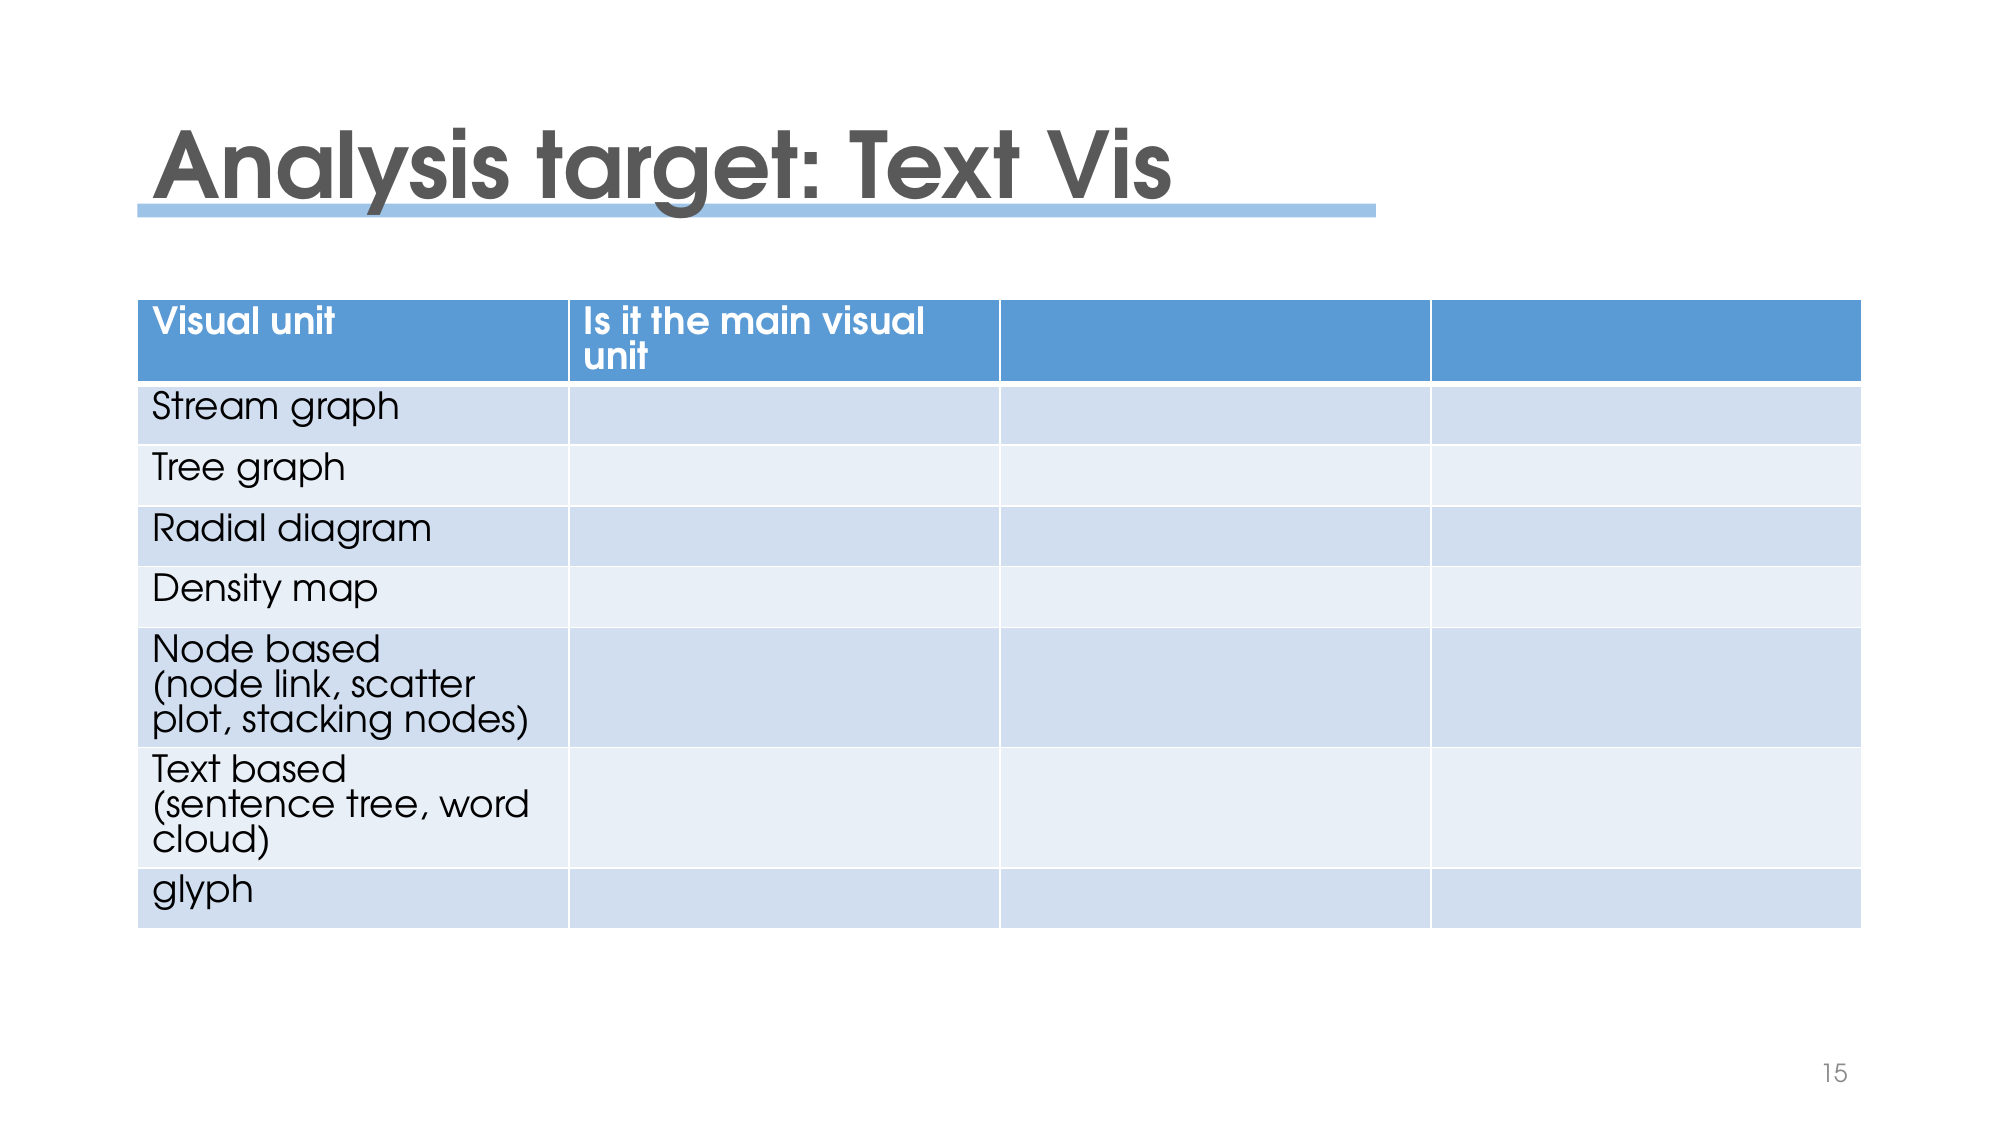

# Analysis target: Text Vis

| Visual unit | Is it the main visual unit |  |  |
| --- | --- | --- | --- |
| Stream graph |  |  |  |
| Tree graph |  |  |  |
| Radial diagram |  |  |  |
| Density map |  |  |  |
| Node based (node link, scatter plot, stacking nodes) |  |  |  |
| Text based (sentence tree, word cloud) |  |  |  |
| glyph |  |  |  |
15